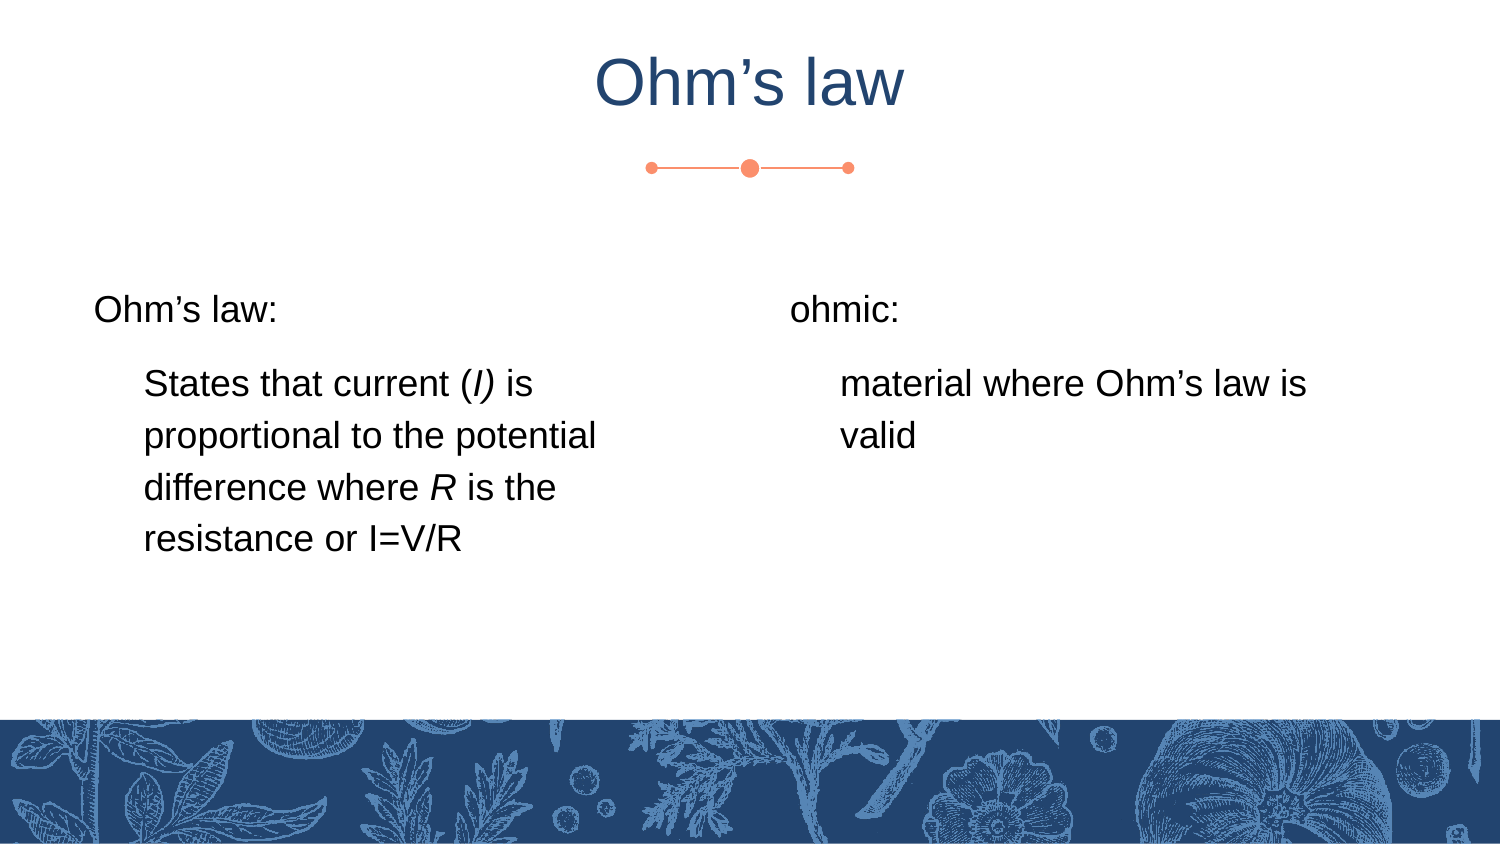

# Ohm’s law
Ohm’s law:
States that current (I) is proportional to the potential difference where R is the resistance or I=V/R
ohmic:
material where Ohm’s law is valid